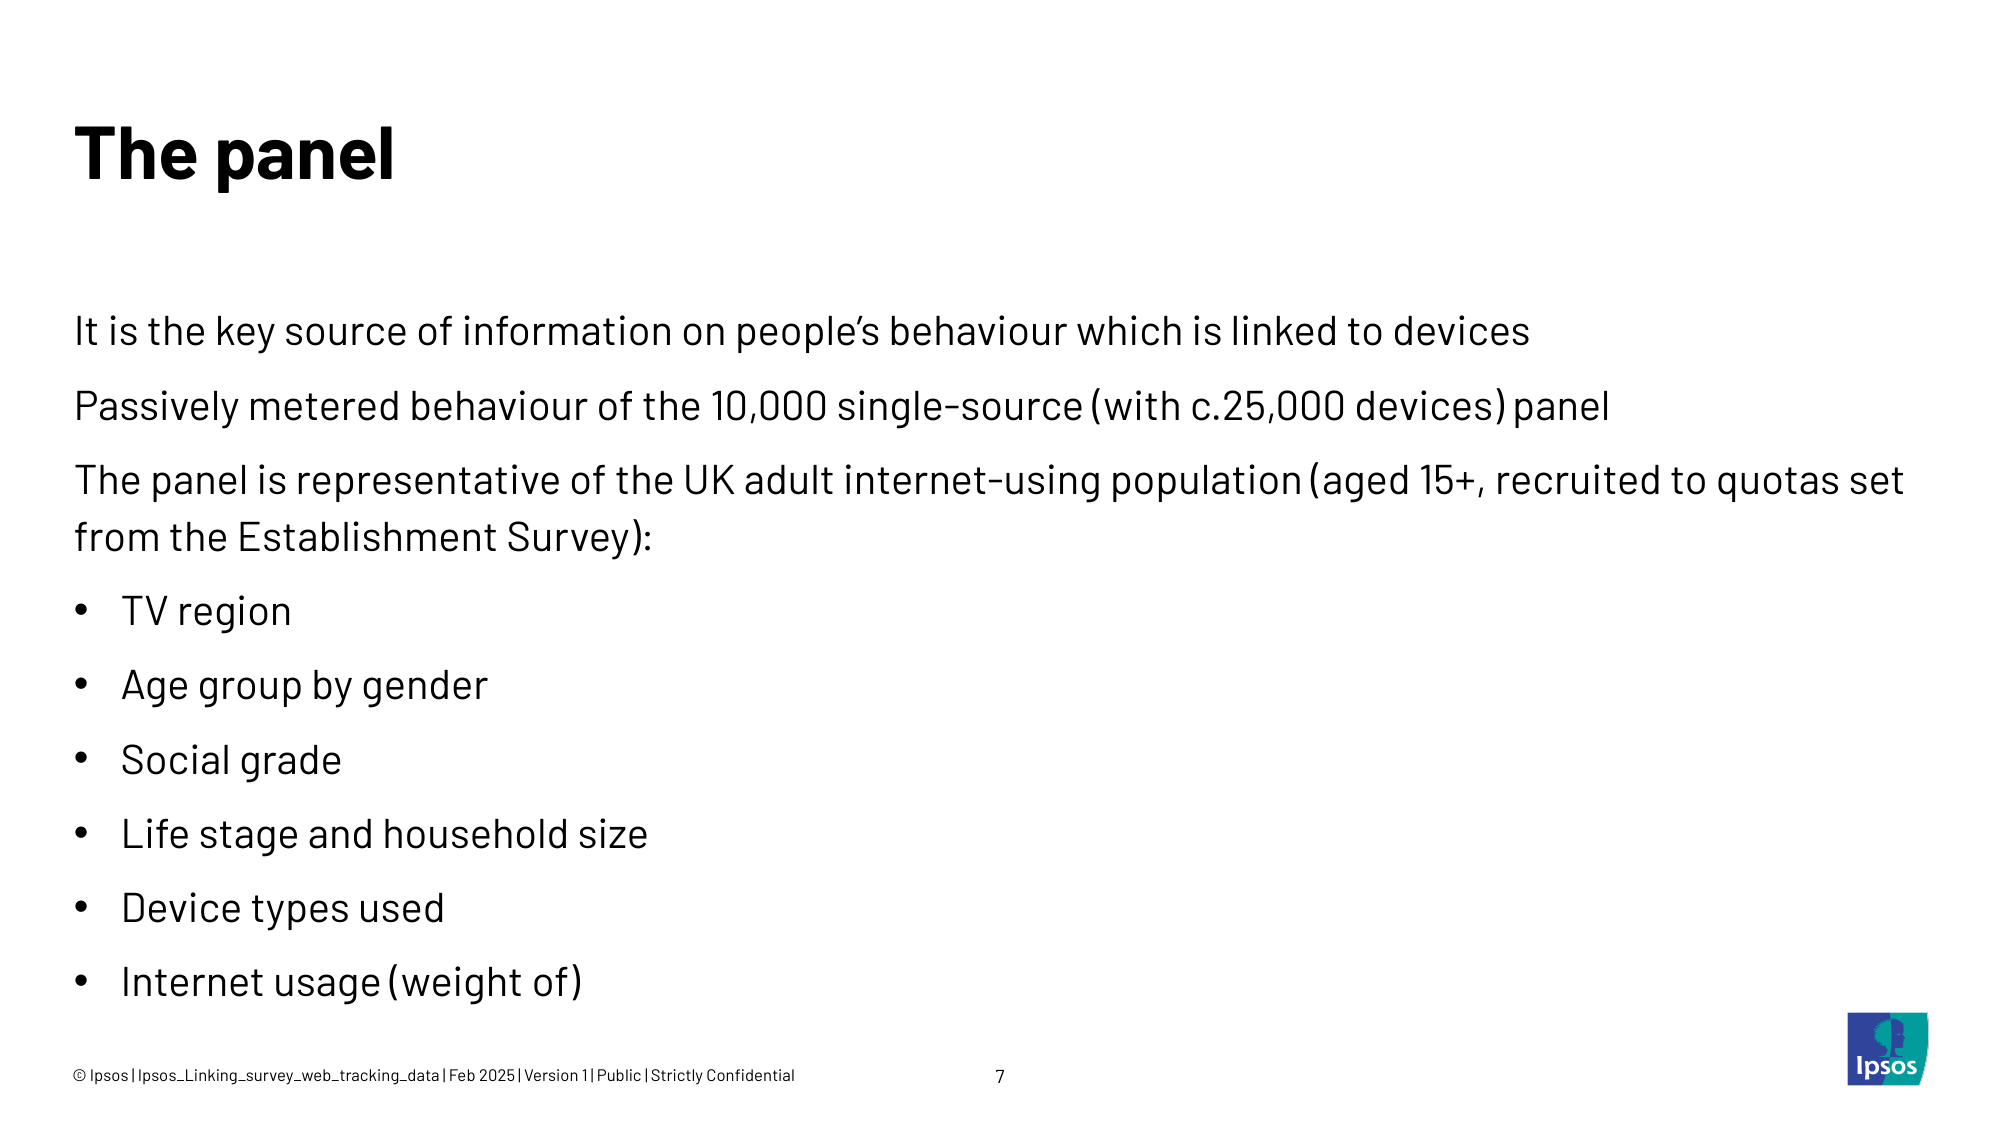

# The panel
It is the key source of information on people’s behaviour which is linked to devices
Passively metered behaviour of the 10,000 single-source (with c.25,000 devices) panel
The panel is representative of the UK adult internet-using population (aged 15+, recruited to quotas set from the Establishment Survey):
TV region
Age group by gender
Social grade
Life stage and household size
Device types used
Internet usage (weight of)